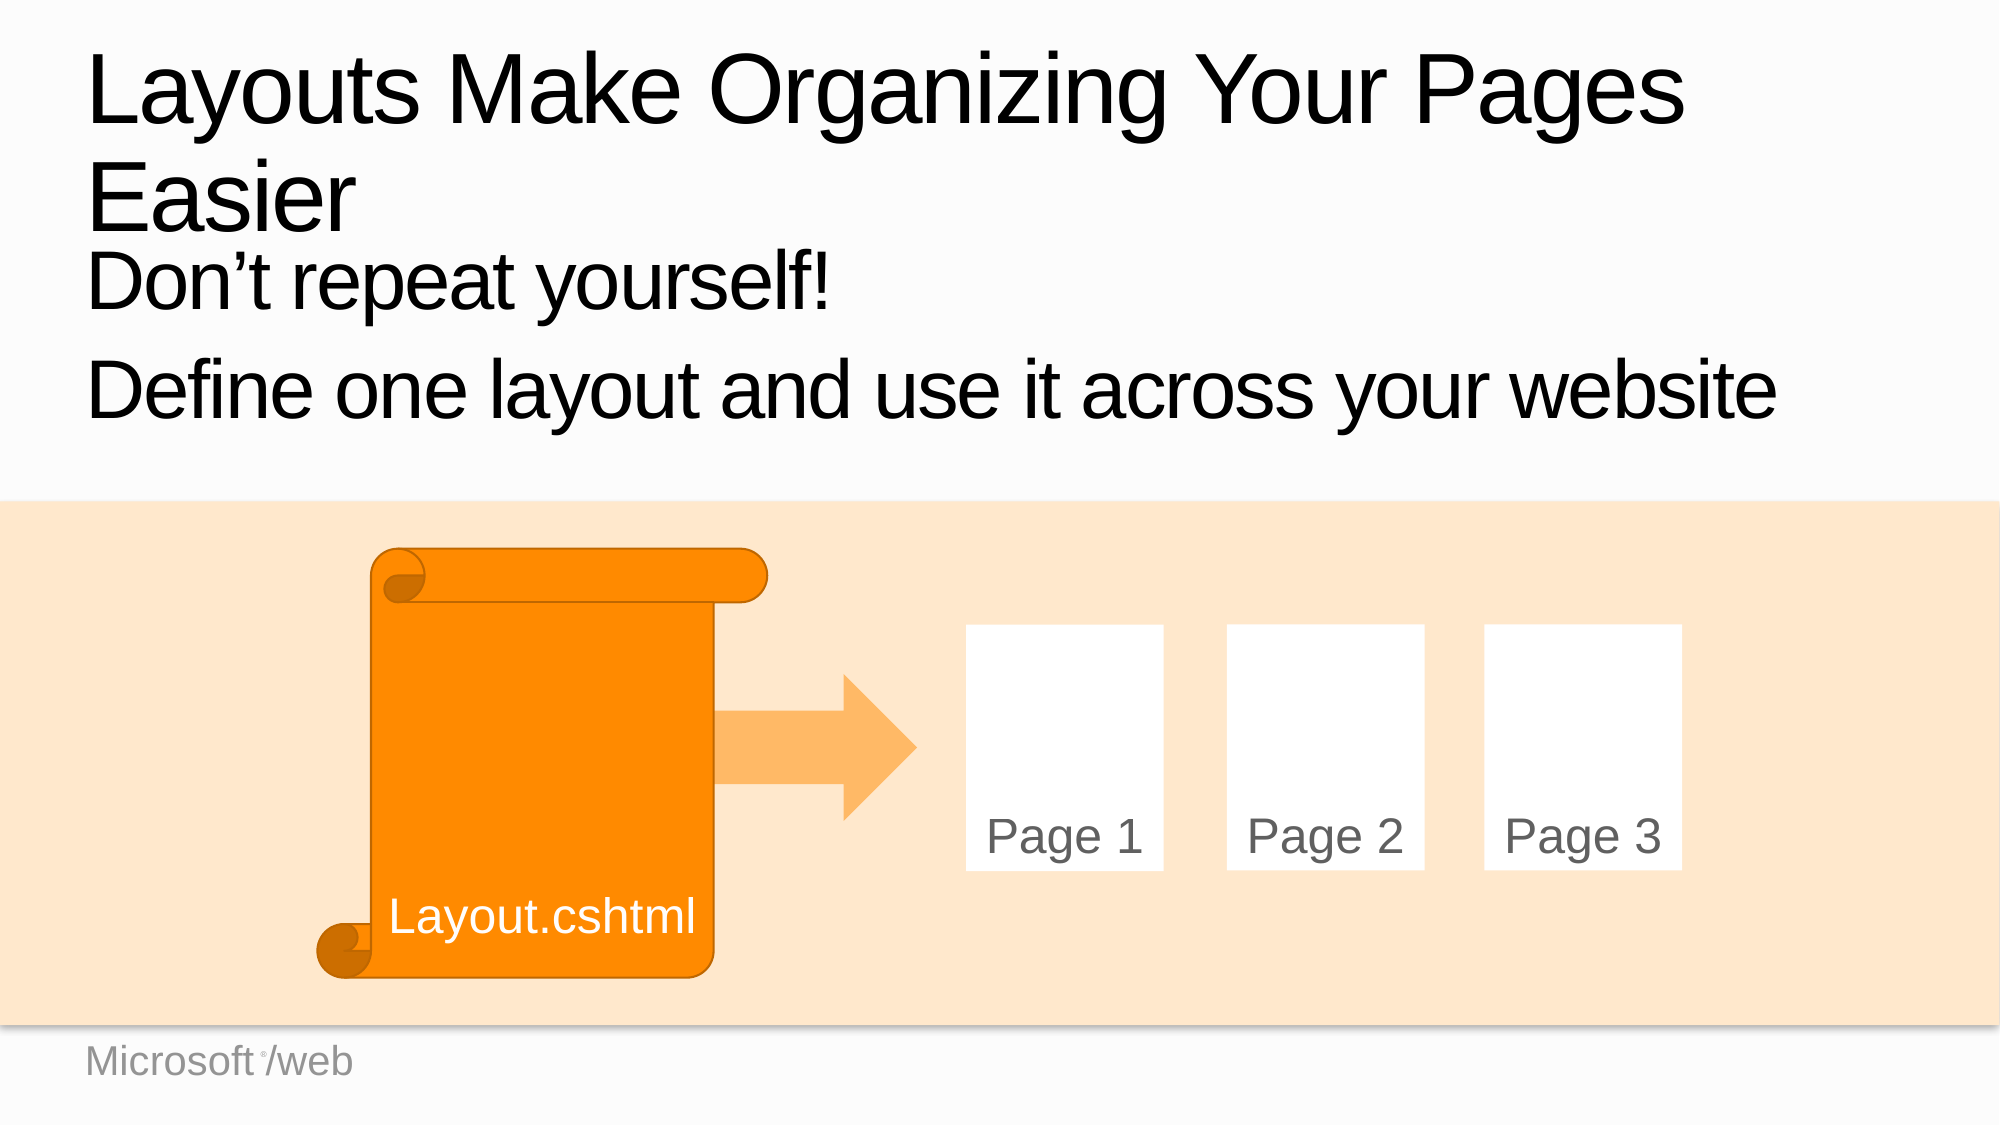

# Layouts Make Organizing Your Pages Easier
Don’t repeat yourself!
Define one layout and use it across your website

Layout.cshtml
Page 1
Page 2
Page 3